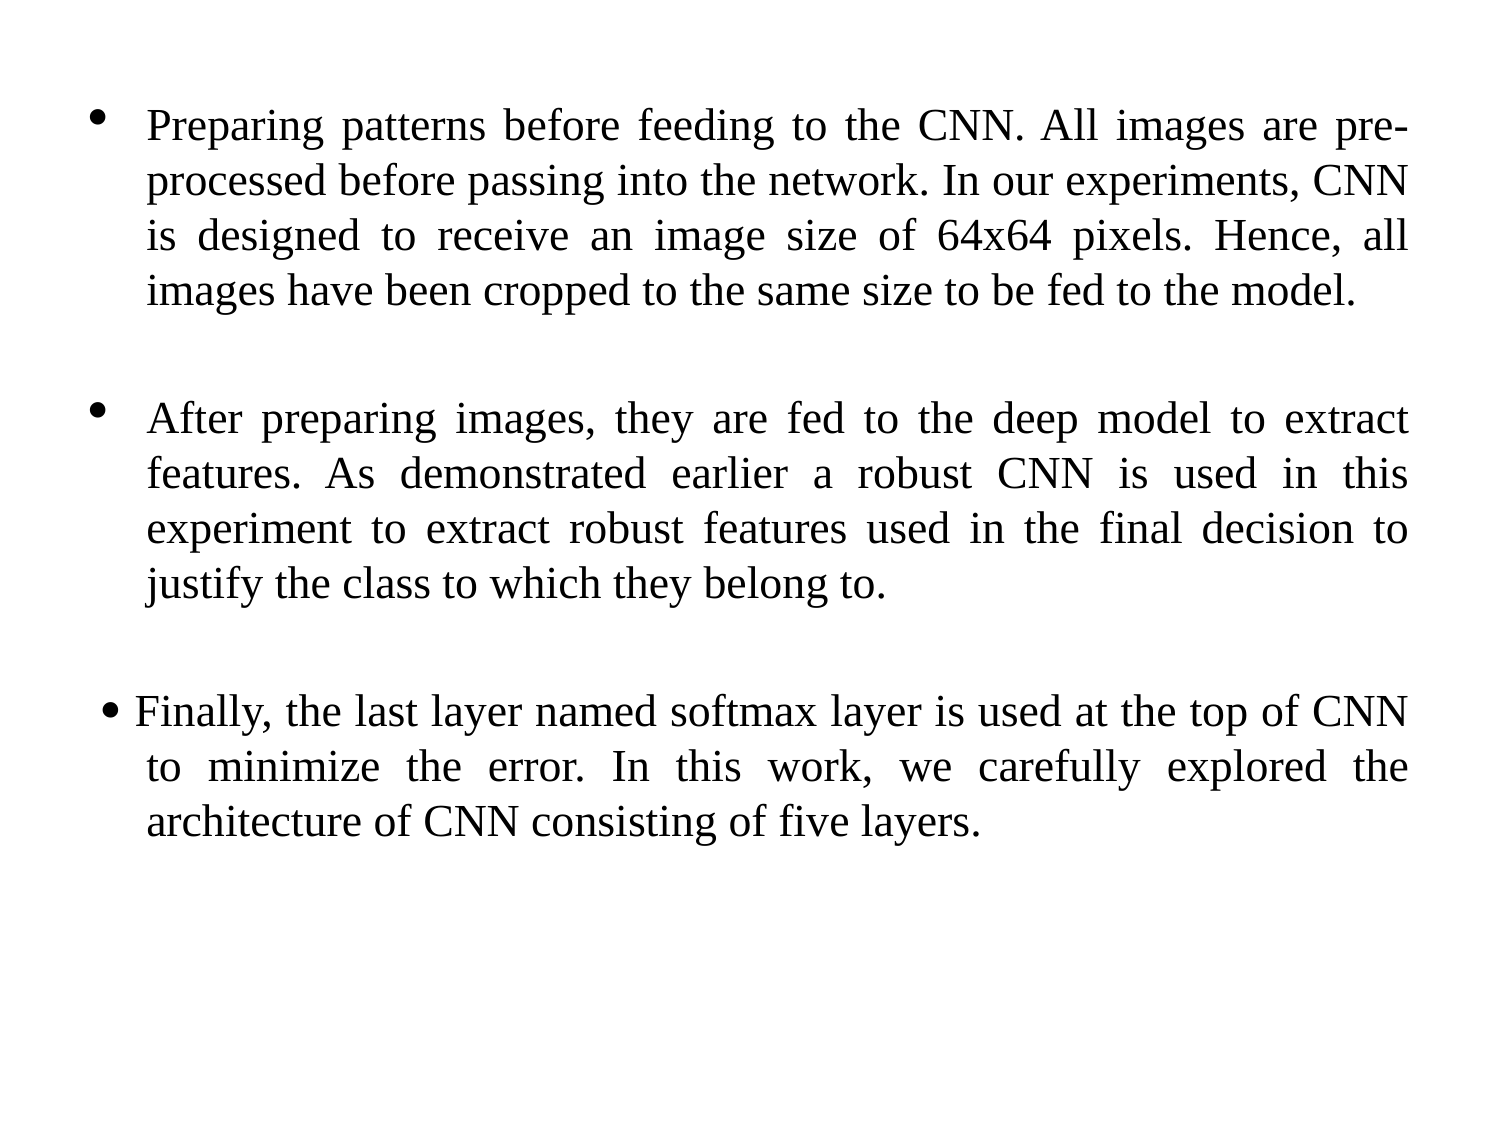

Preparing patterns before feeding to the CNN. All images are pre-processed before passing into the network. In our experiments, CNN is designed to receive an image size of 64x64 pixels. Hence, all images have been cropped to the same size to be fed to the model.

After preparing images, they are fed to the deep model to extract features. As demonstrated earlier a robust CNN is used in this experiment to extract robust features used in the final decision to justify the class to which they belong to.

 • Finally, the last layer named softmax layer is used at the top of CNN to minimize the error. In this work, we carefully explored the architecture of CNN consisting of five layers.